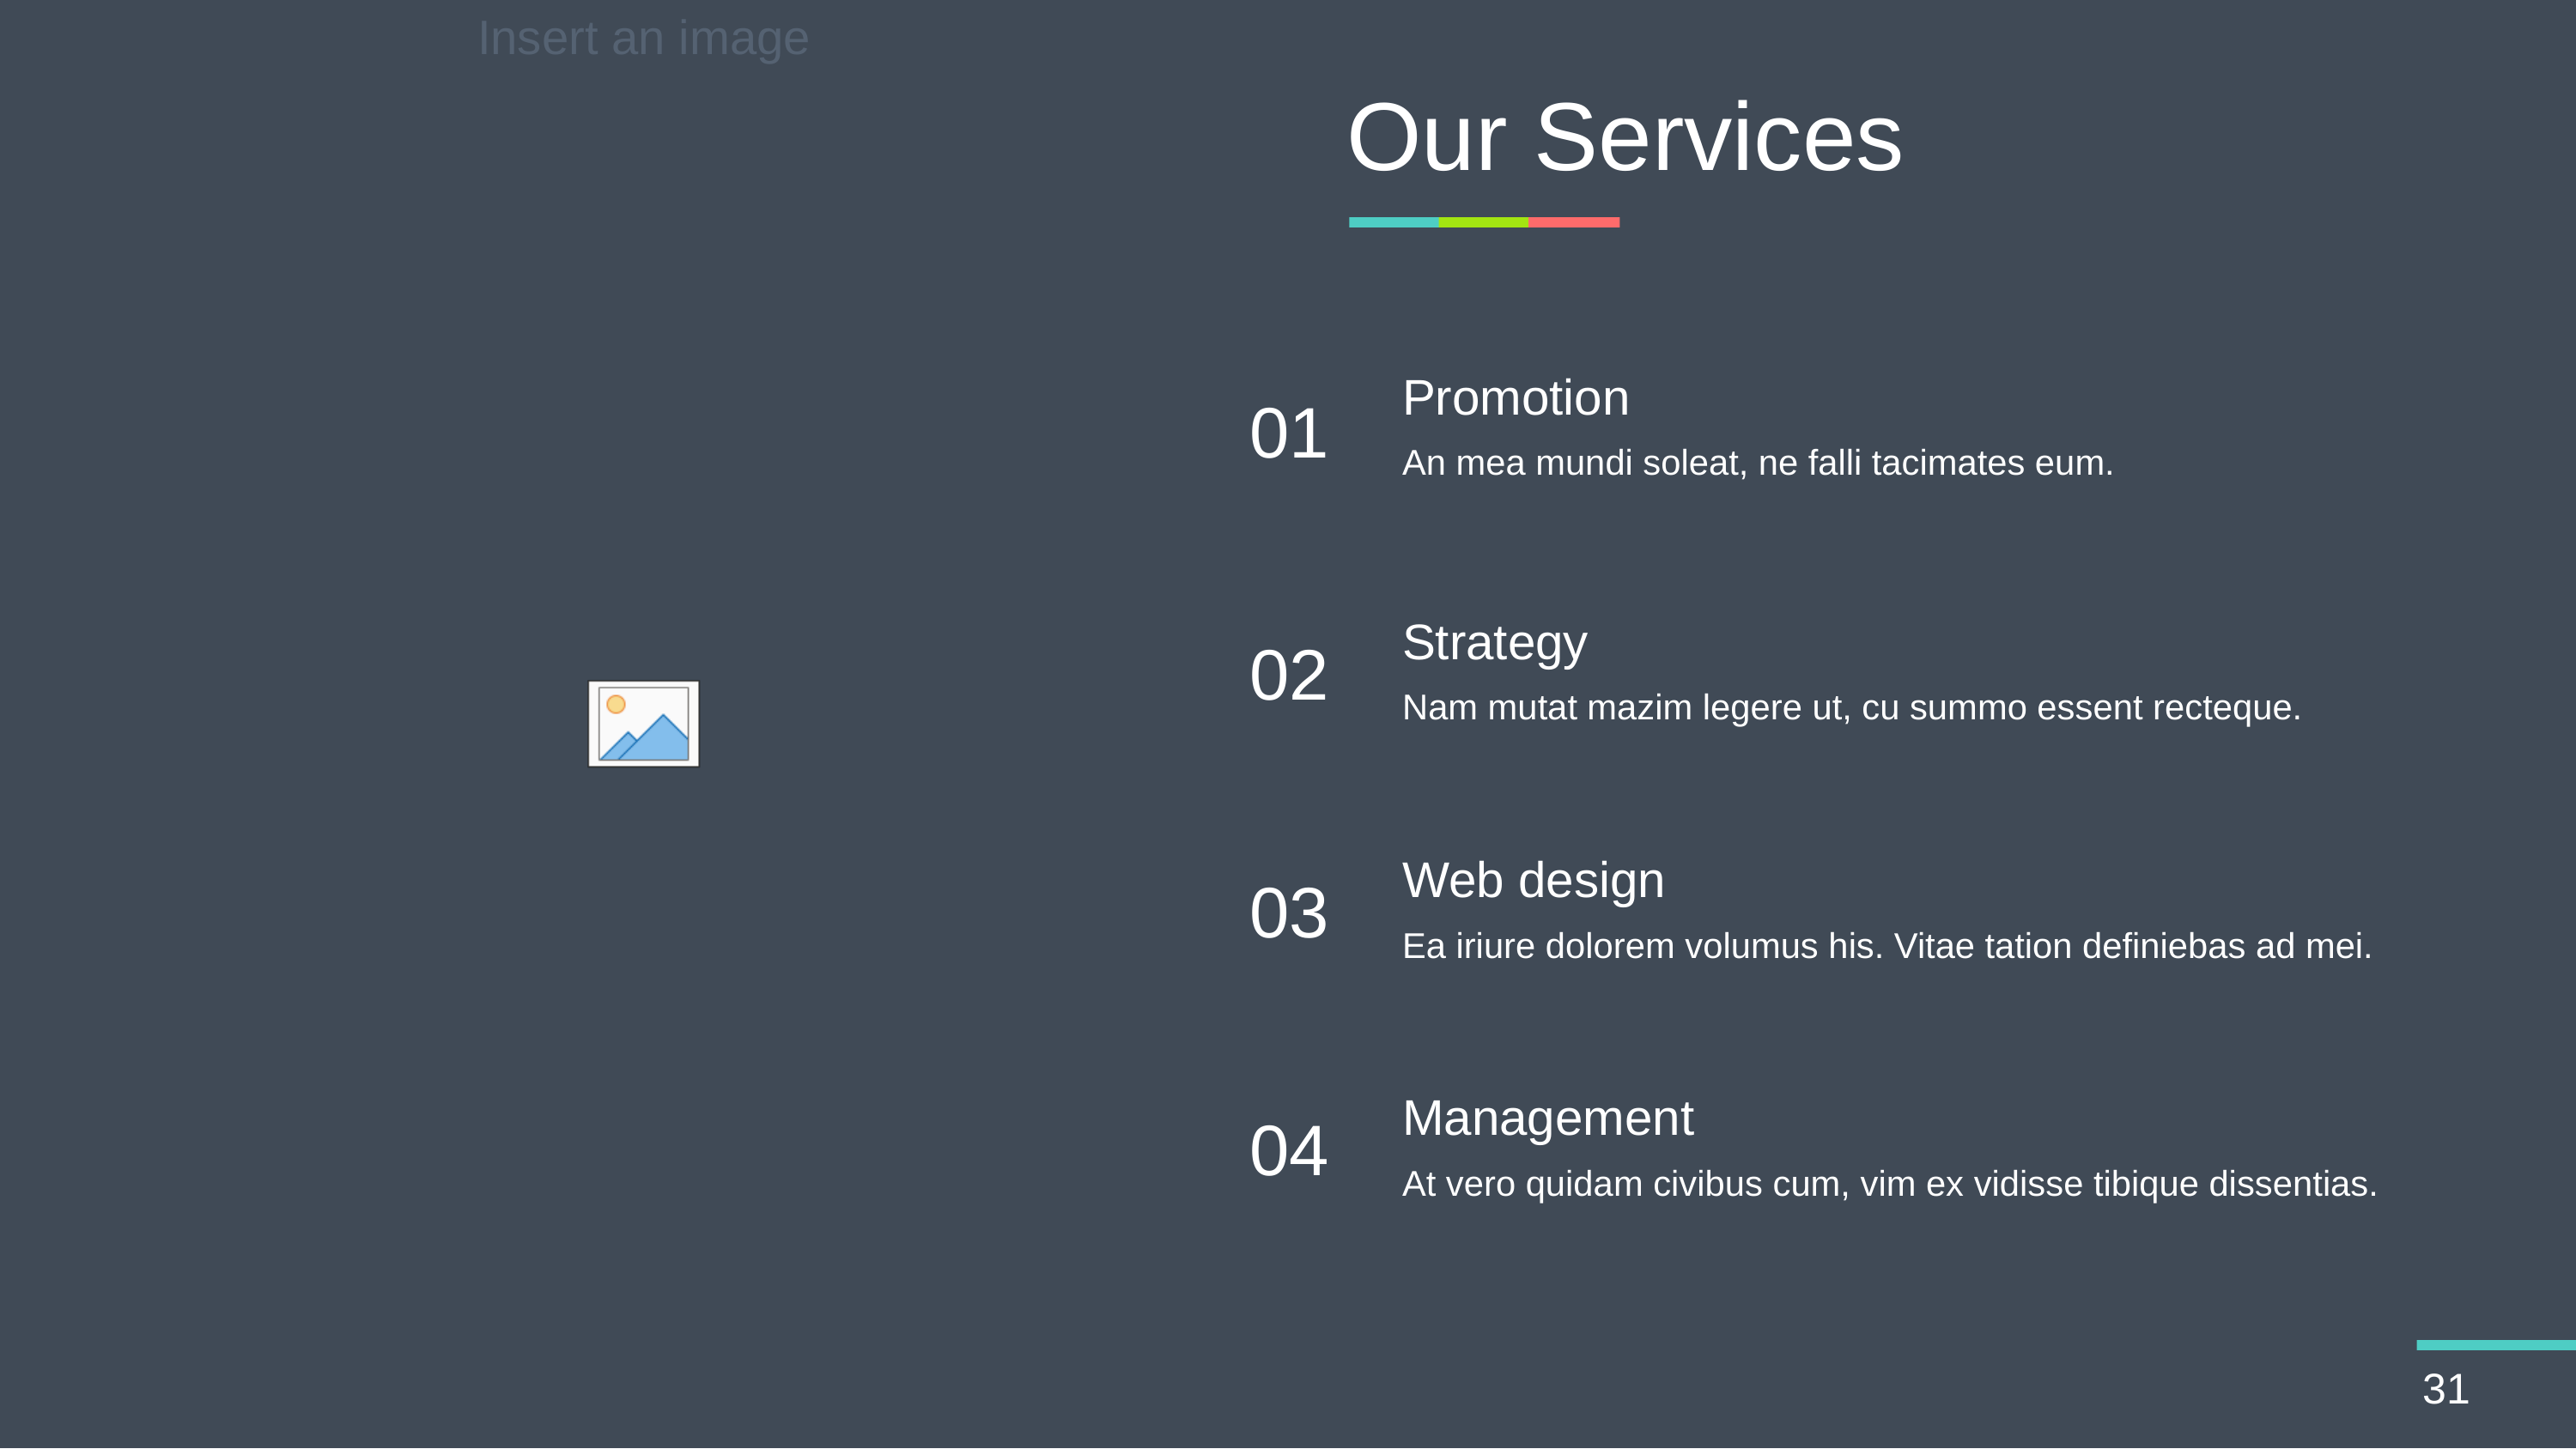

# Our Services
Promotion

01
An mea mundi soleat, ne falli tacimates eum.
Strategy

02
Nam mutat mazim legere ut, cu summo essent recteque.
Web design

03
Ea iriure dolorem volumus his. Vitae tation definiebas ad mei.
Management

04
At vero quidam civibus cum, vim ex vidisse tibique dissentias.
31